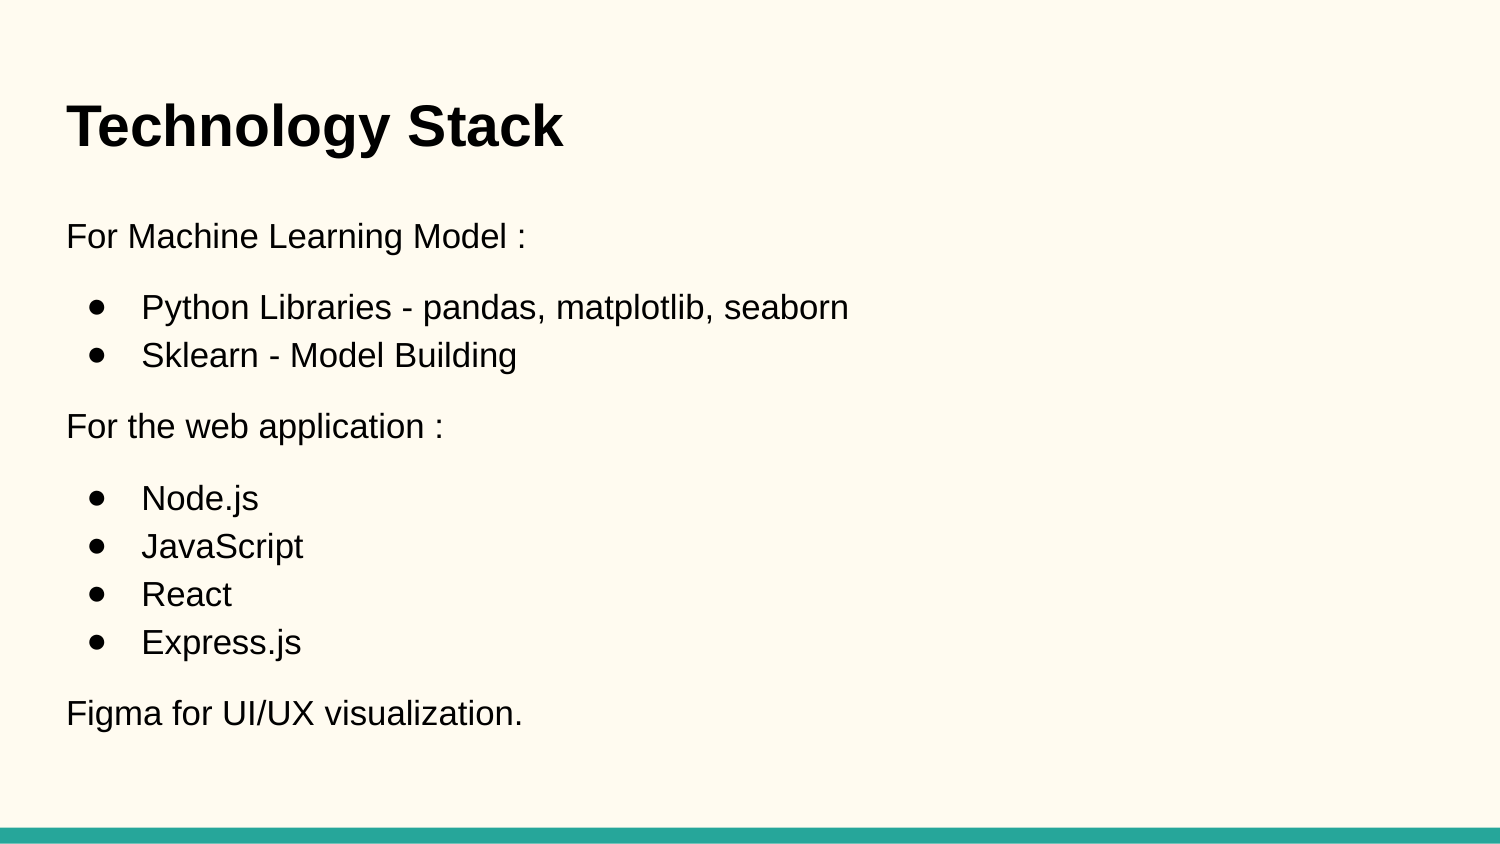

# Technology Stack
For Machine Learning Model :
Python Libraries - pandas, matplotlib, seaborn
Sklearn - Model Building
For the web application :
Node.js
JavaScript
React
Express.js
Figma for UI/UX visualization.